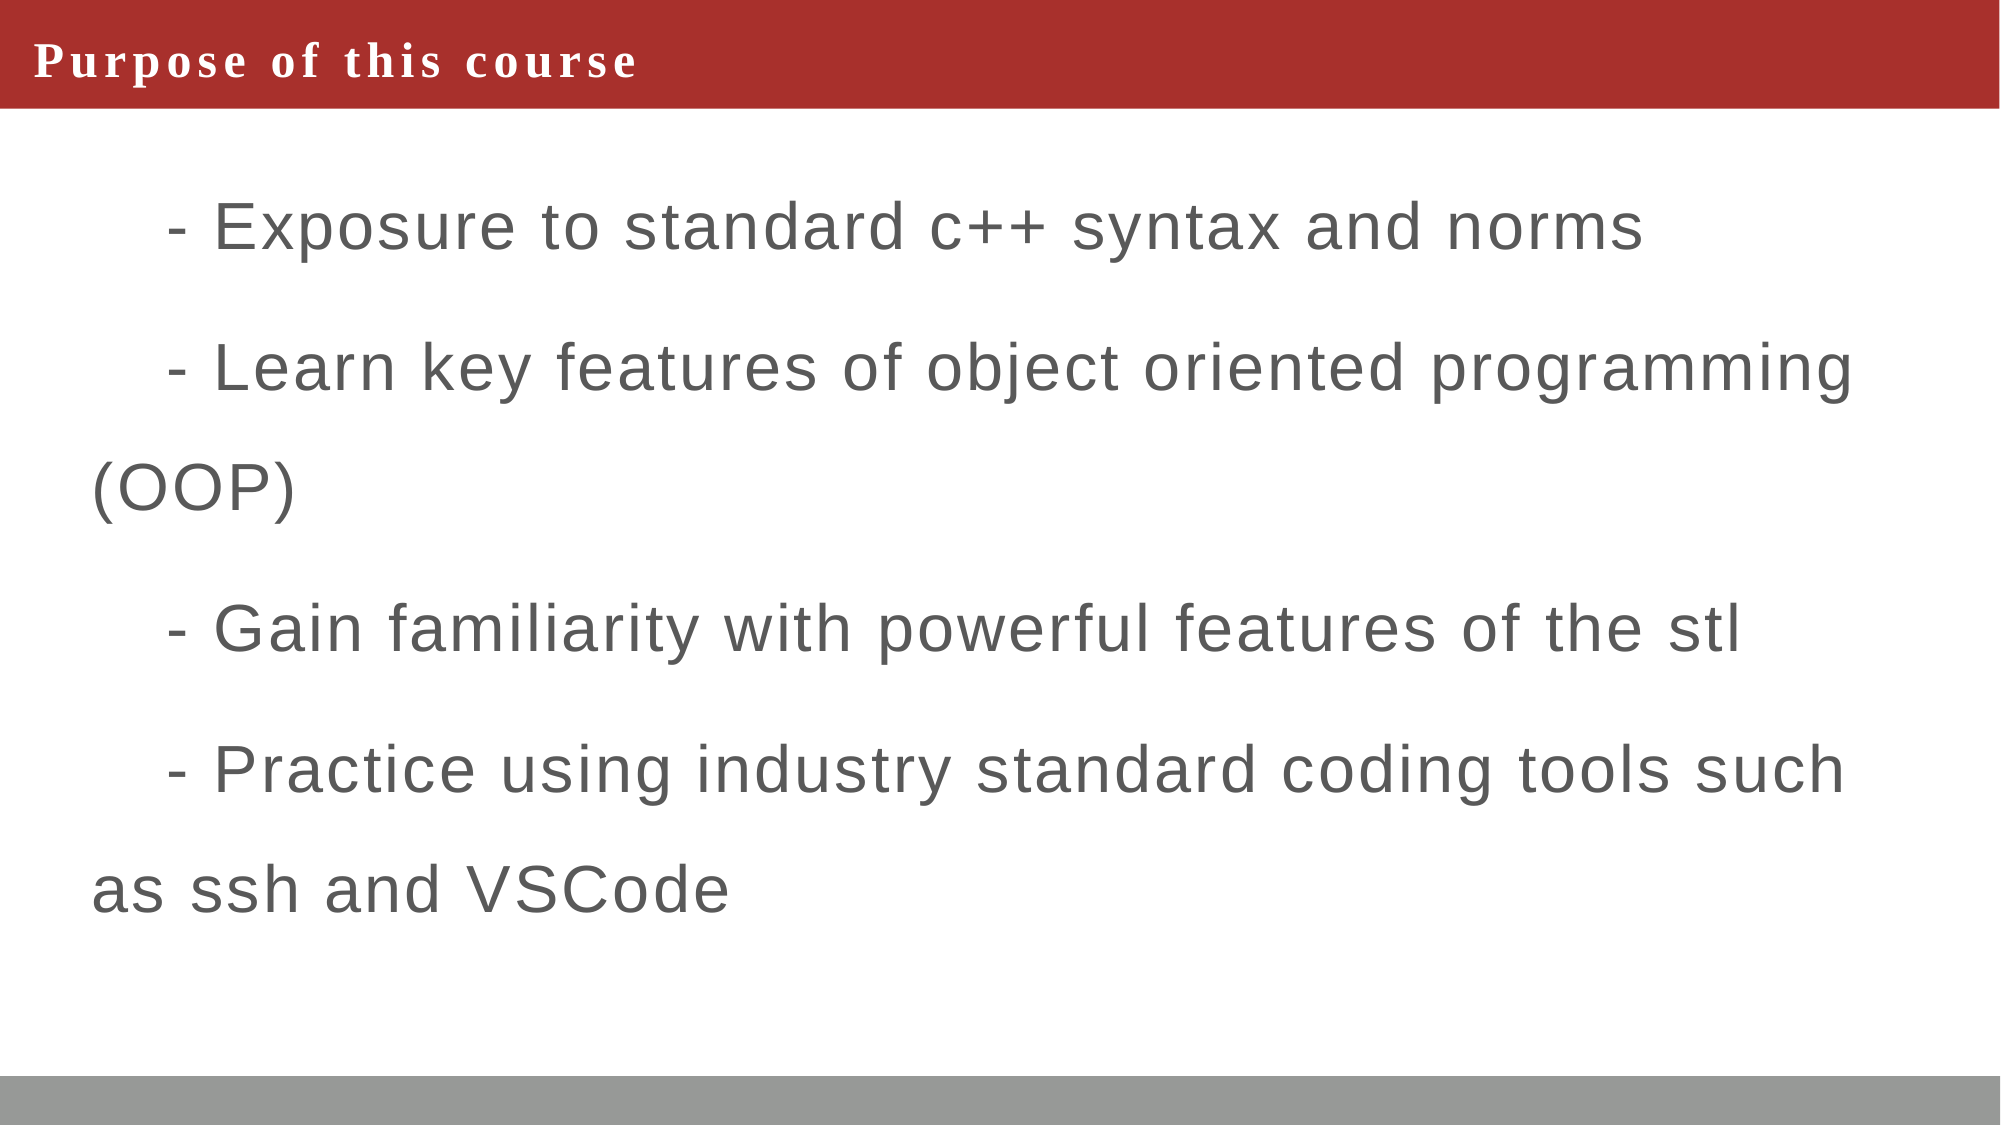

# Purpose of this course
- Exposure to standard c++ syntax and norms
- Learn key features of object oriented programming (OOP)
- Gain familiarity with powerful features of the stl
- Practice using industry standard coding tools such as ssh and VSCode
12